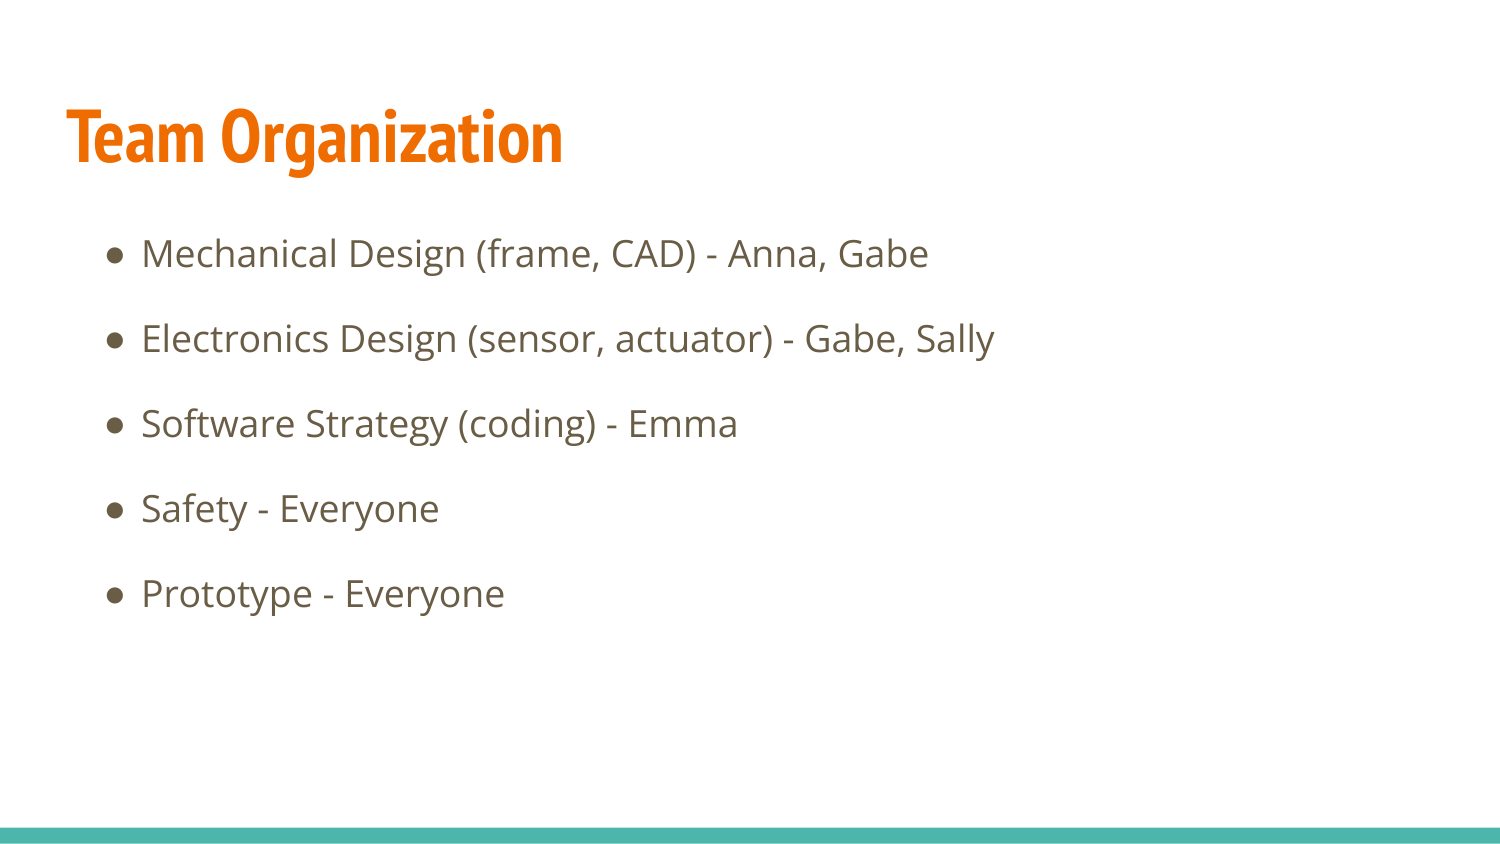

# Team Organization
Mechanical Design (frame, CAD) - Anna, Gabe
Electronics Design (sensor, actuator) - Gabe, Sally
Software Strategy (coding) - Emma
Safety - Everyone
Prototype - Everyone